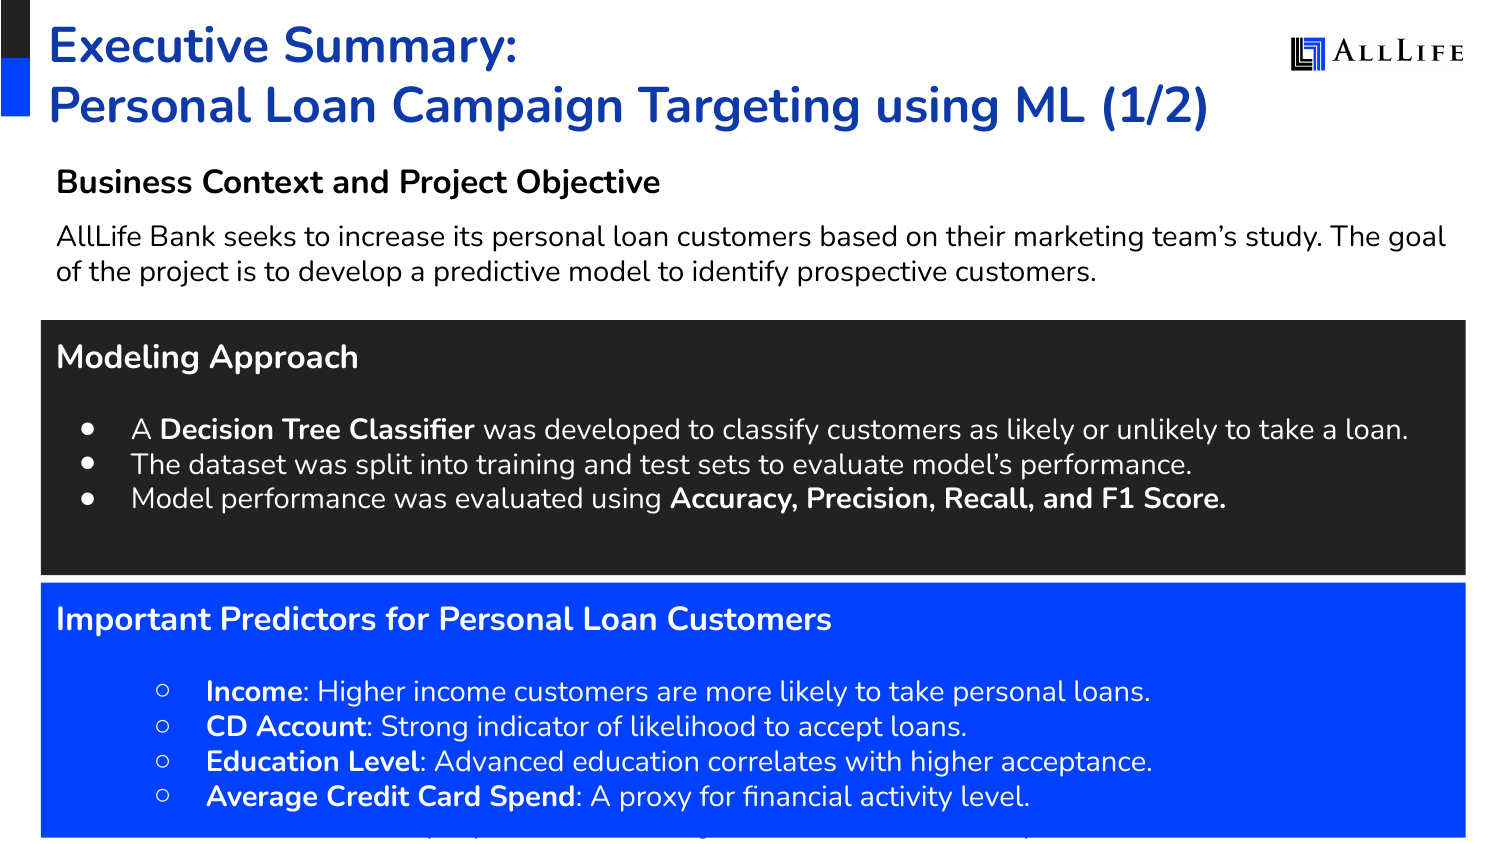

# Executive Summary:
Personal Loan Campaign Targeting using ML (1/2)
Business Context and Project Objective

AllLife Bank seeks to increase its personal loan customers based on their marketing team’s study. The goal of the project is to develop a predictive model to identify prospective customers.
Modeling Approach

A Decision Tree Classifier was developed to classify customers as likely or unlikely to take a loan.
The dataset was split into training and test sets to evaluate model’s performance.
Model performance was evaluated using Accuracy, Precision, Recall, and F1 Score.
Important Predictors for Personal Loan Customers

Income: Higher income customers are more likely to take personal loans.
CD Account: Strong indicator of likelihood to accept loans.
Education Level: Advanced education correlates with higher acceptance.
Average Credit Card Spend: A proxy for financial activity level.